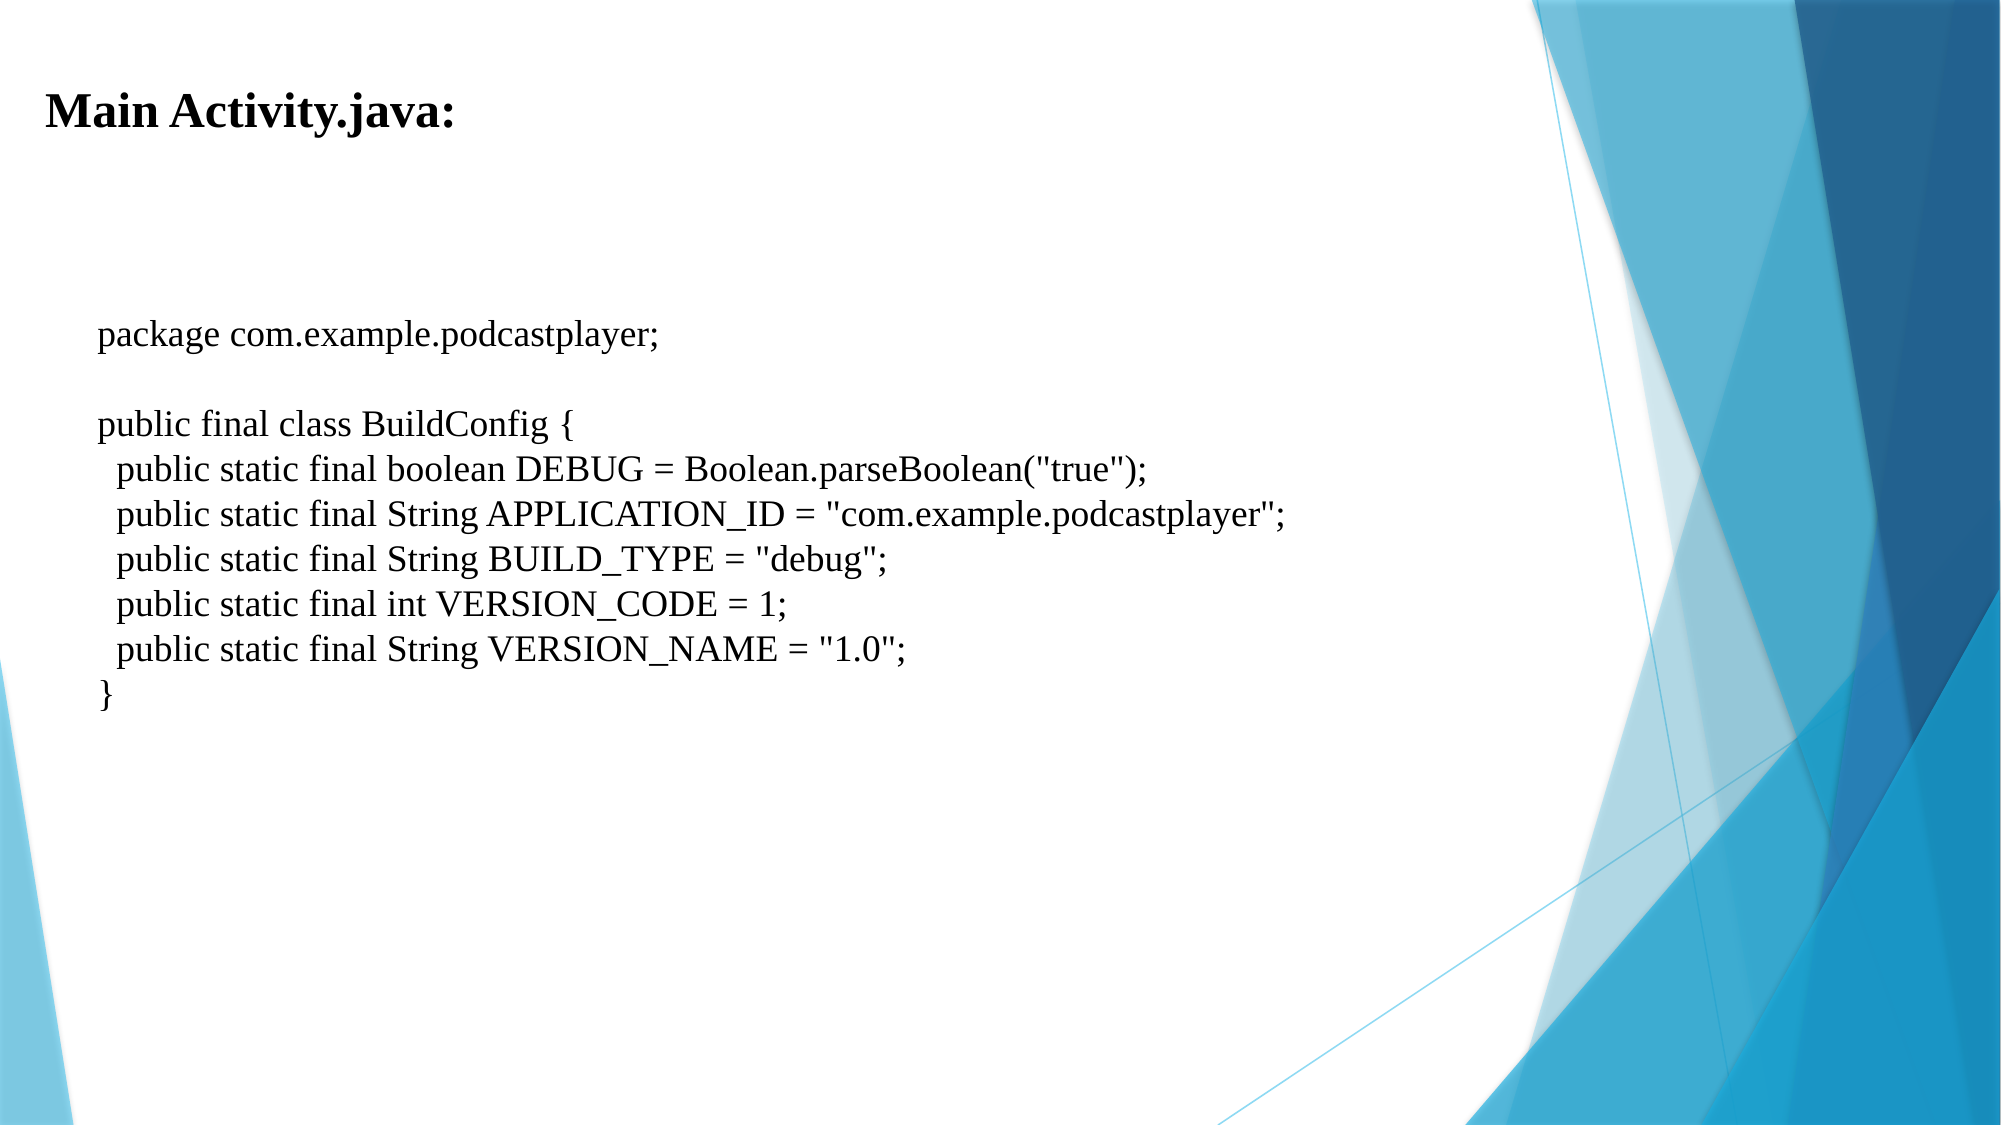

Main Activity.java:

package com.example.podcastplayer;

public final class BuildConfig {
  public static final boolean DEBUG = Boolean.parseBoolean("true");
  public static final String APPLICATION_ID = "com.example.podcastplayer";
  public static final String BUILD_TYPE = "debug";
  public static final int VERSION_CODE = 1;
  public static final String VERSION_NAME = "1.0";
}